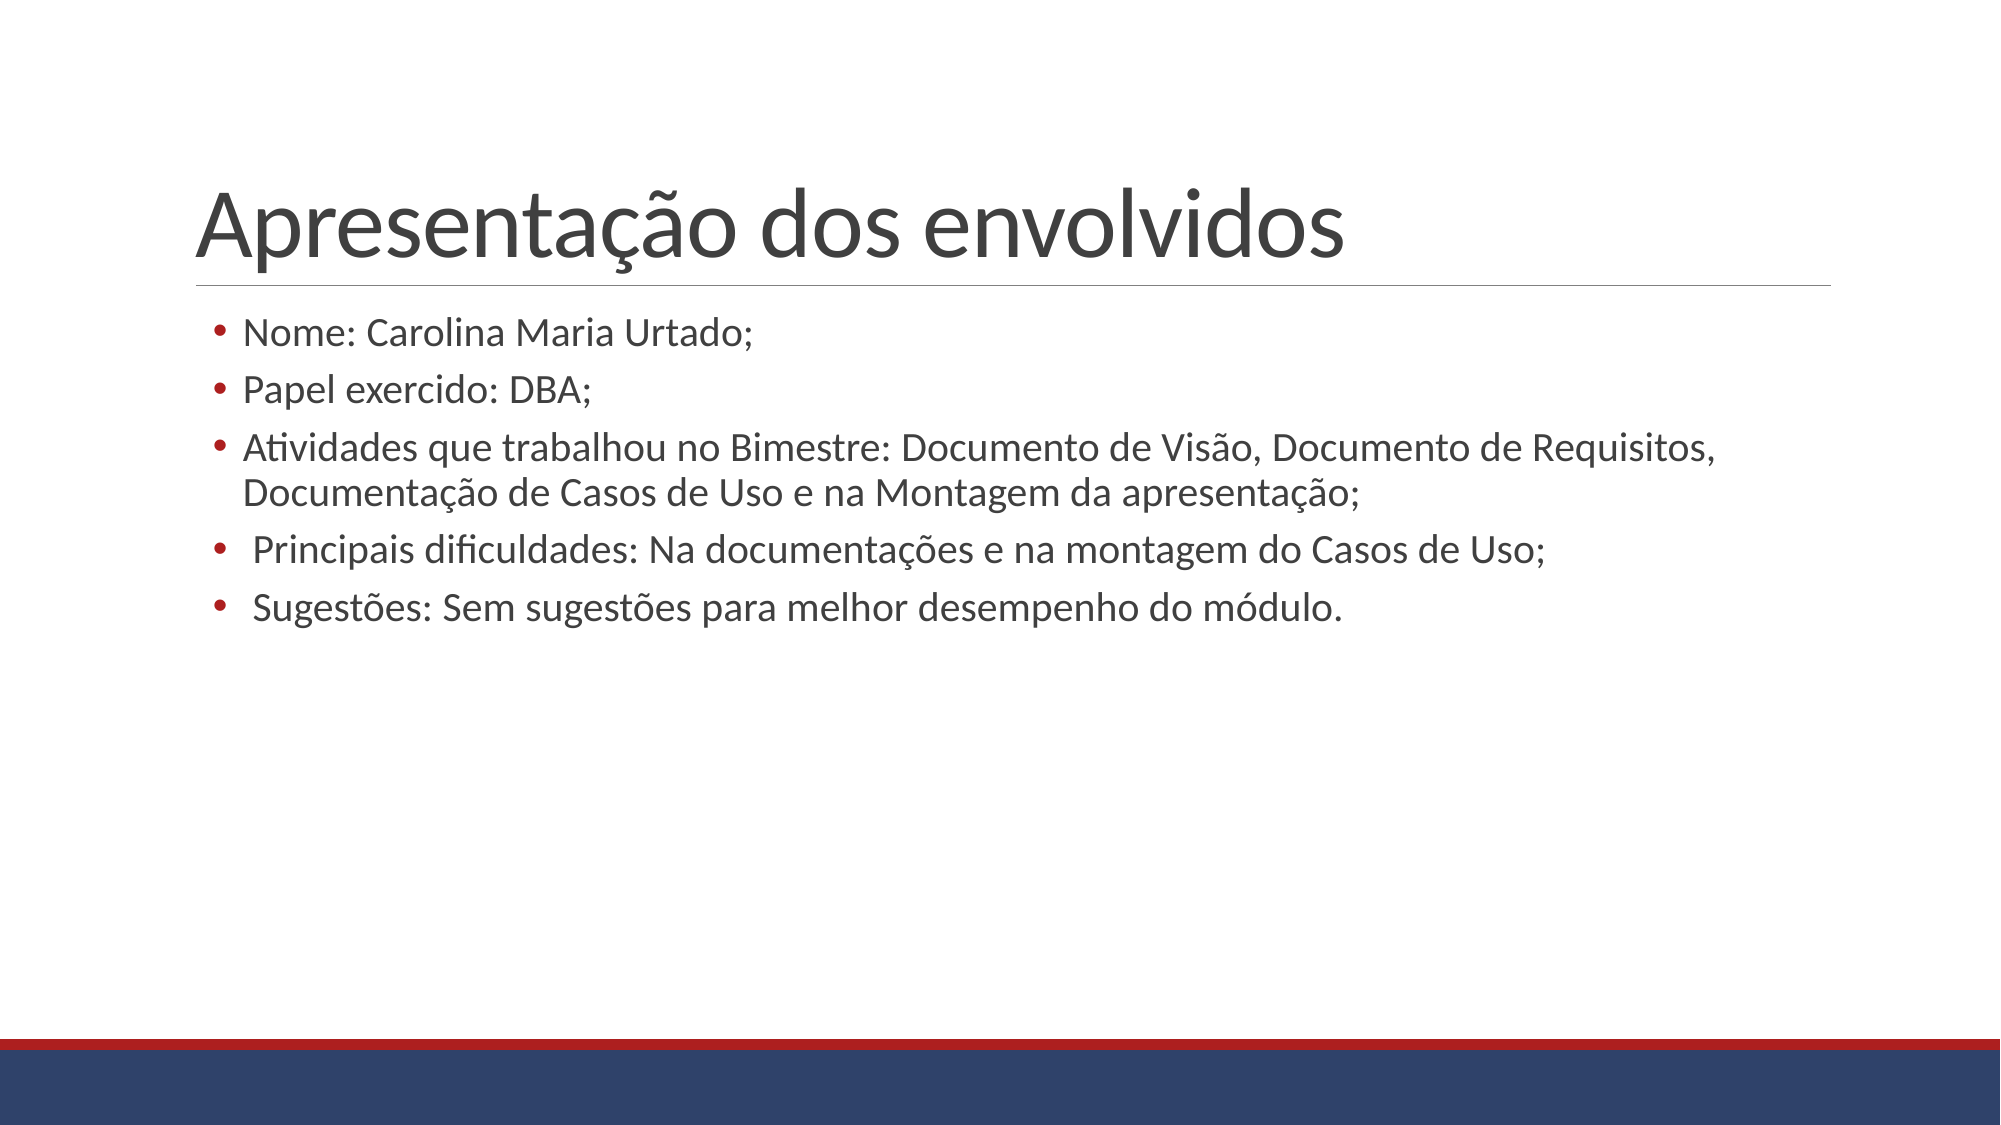

# Apresentação dos envolvidos
Nome: Carolina Maria Urtado;
Papel exercido: DBA;
Atividades que trabalhou no Bimestre: Documento de Visão, Documento de Requisitos, Documentação de Casos de Uso e na Montagem da apresentação;
 Principais dificuldades: Na documentações e na montagem do Casos de Uso;
 Sugestões: Sem sugestões para melhor desempenho do módulo.